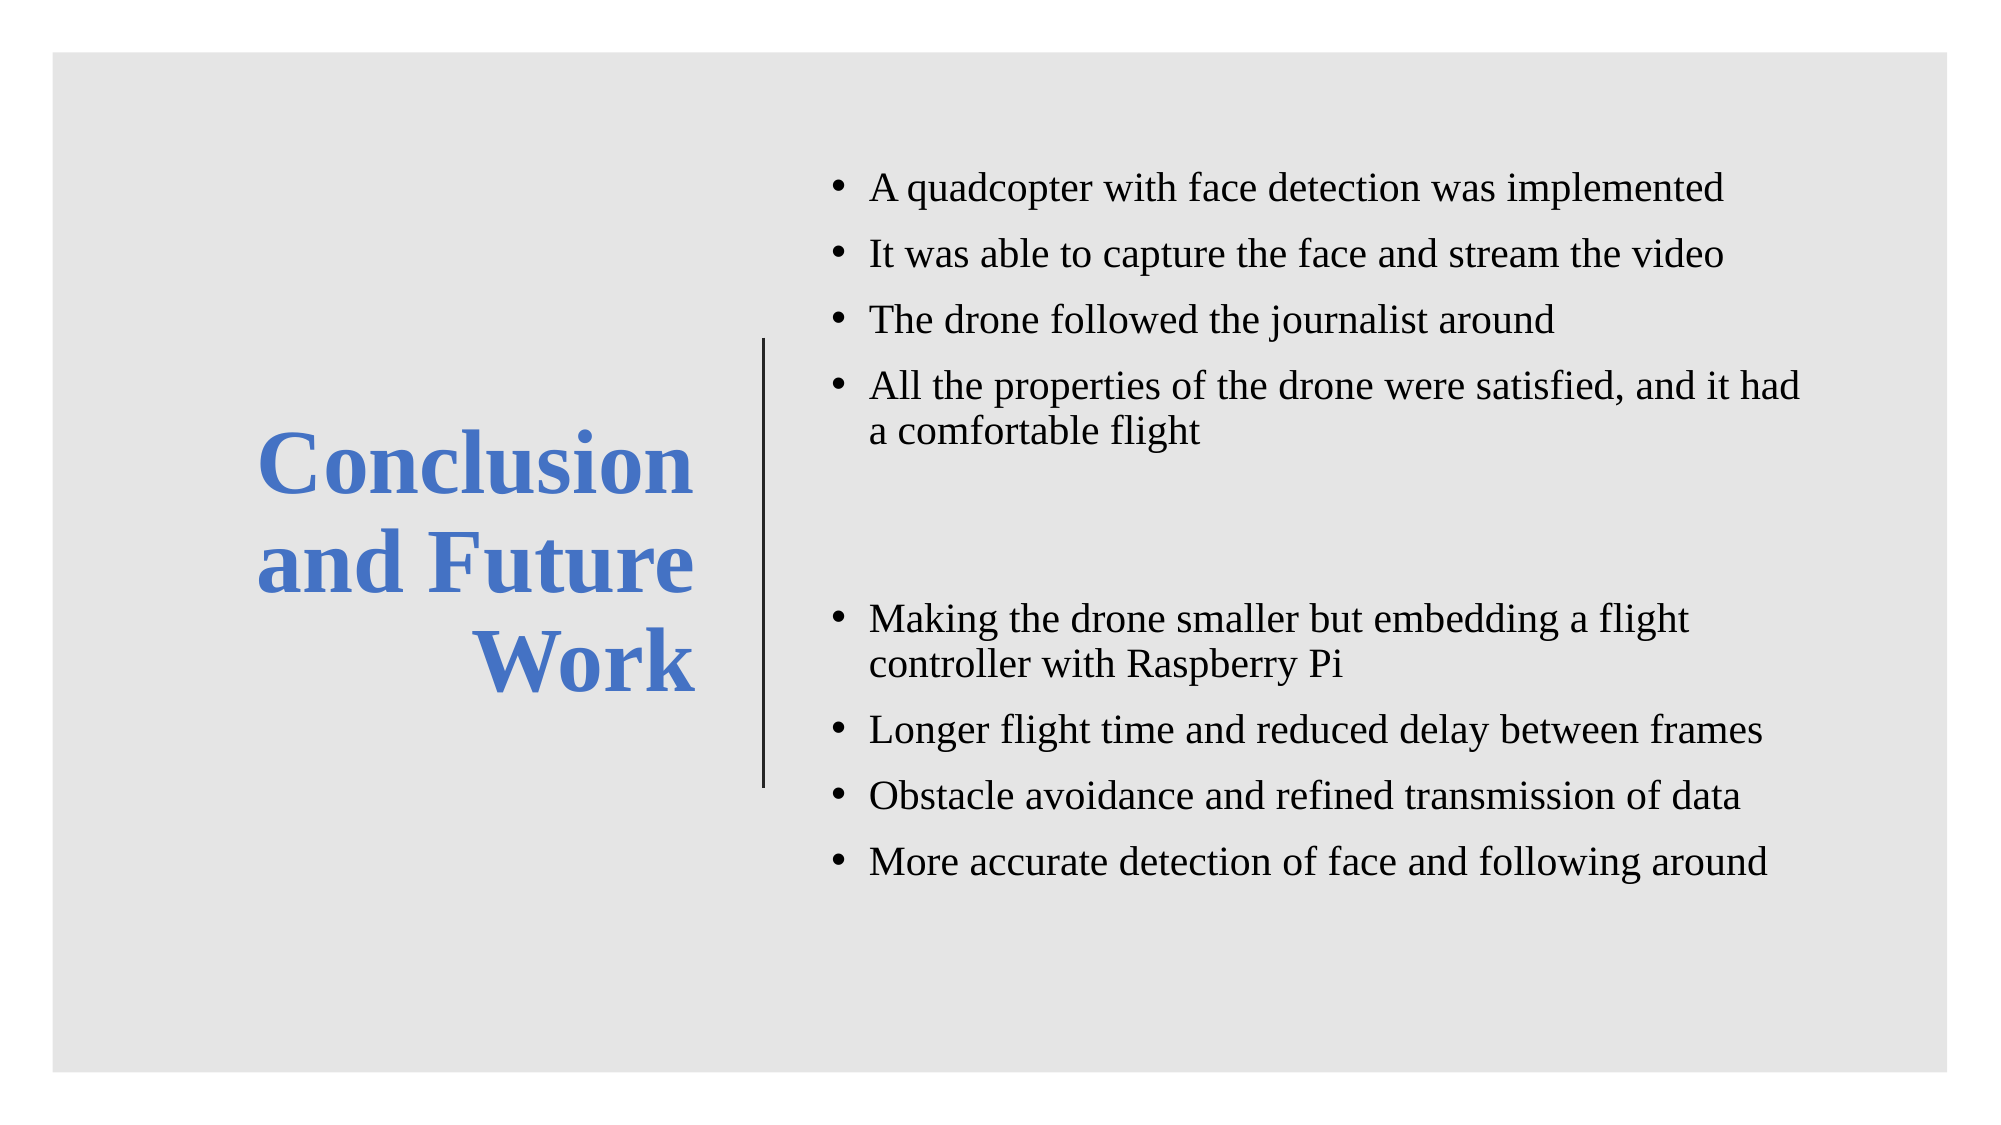

# Conclusion and Future Work
A quadcopter with face detection was implemented
It was able to capture the face and stream the video
The drone followed the journalist around
All the properties of the drone were satisfied, and it had a comfortable flight

Making the drone smaller but embedding a flight controller with Raspberry Pi
Longer flight time and reduced delay between frames
Obstacle avoidance and refined transmission of data
More accurate detection of face and following around